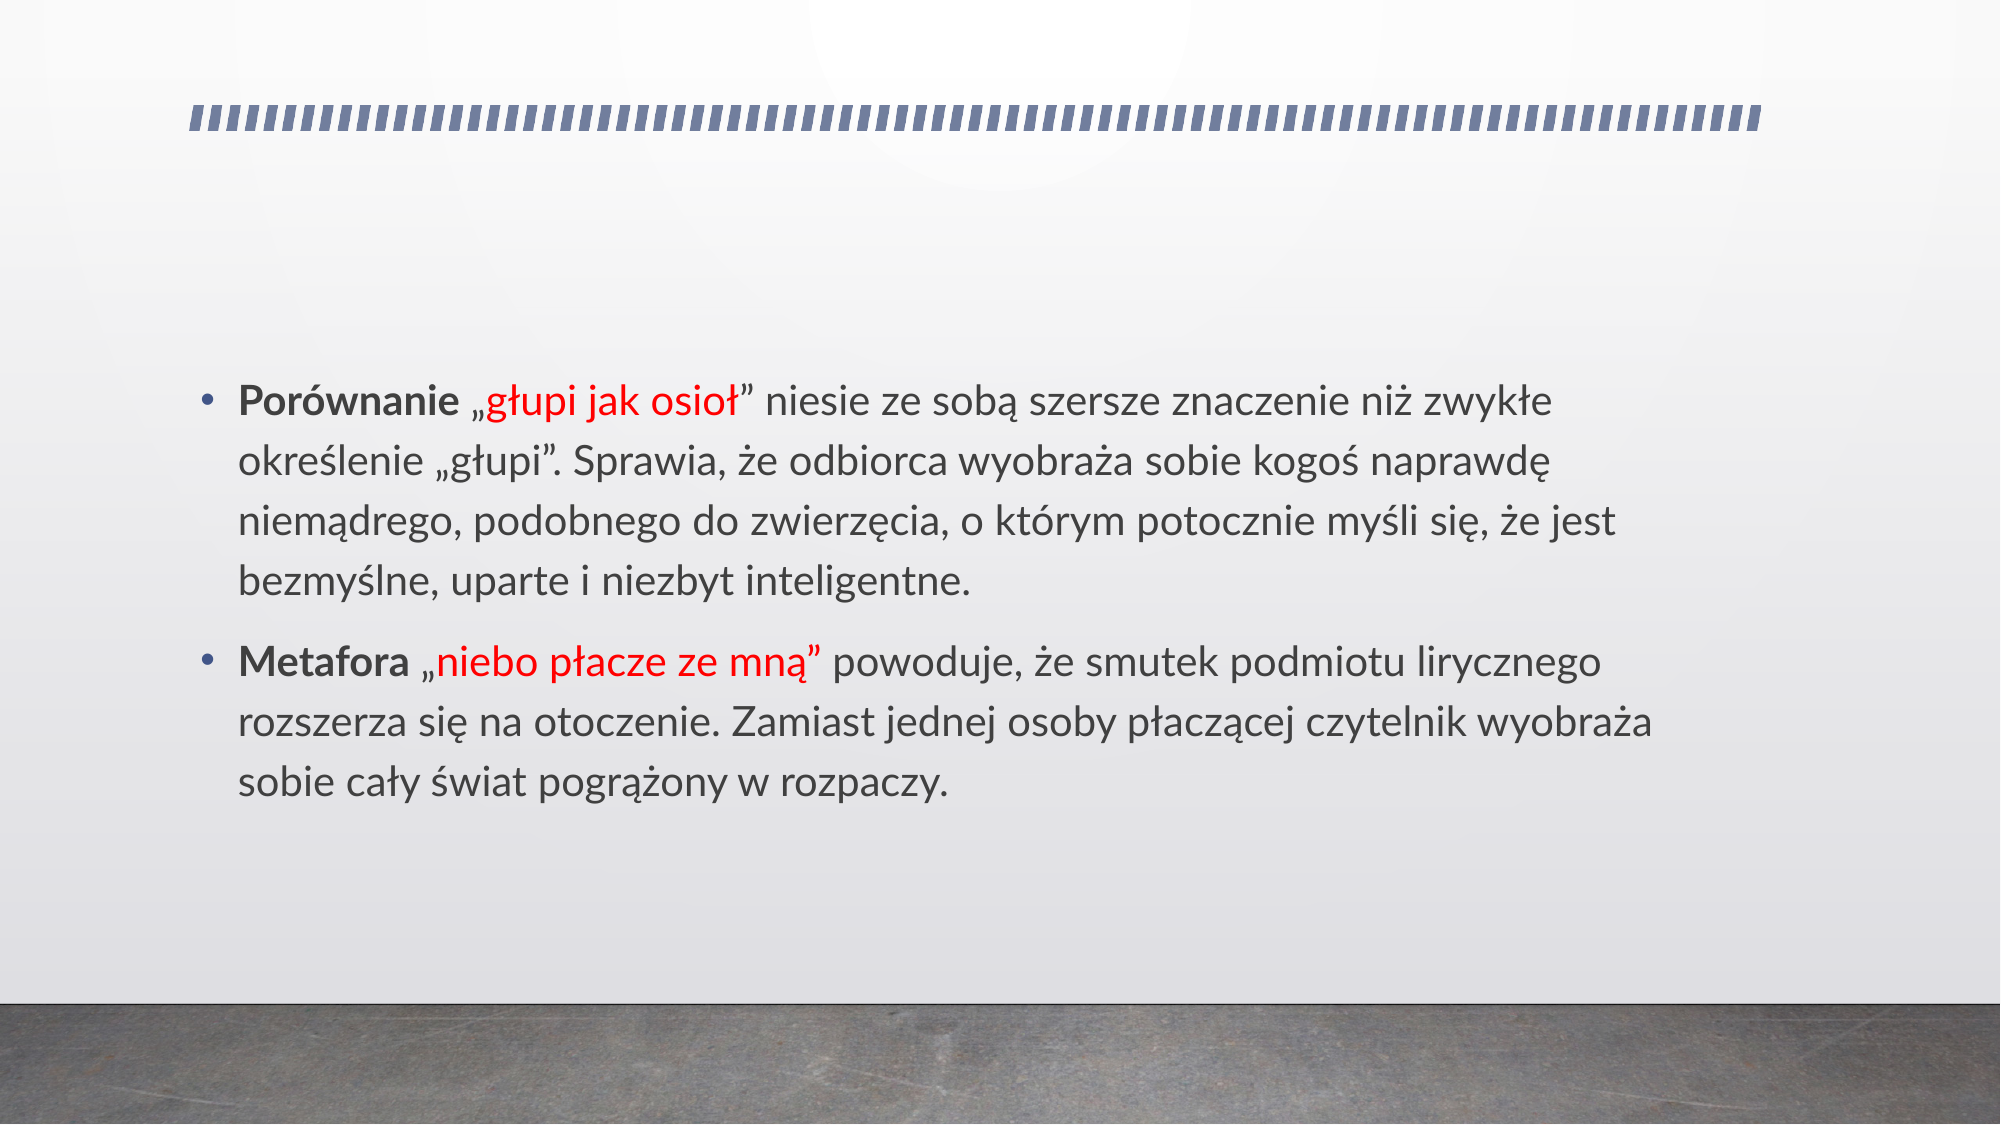

Porównanie „głupi jak osioł” niesie ze sobą szersze znaczenie niż zwykłe określenie „głupi”. Sprawia, że odbiorca wyobraża sobie kogoś naprawdę niemądrego, podobnego do zwierzęcia, o którym potocznie myśli się, że jest bezmyślne, uparte i niezbyt inteligentne.
Metafora „niebo płacze ze mną” powoduje, że smutek podmiotu lirycznego rozszerza się na otoczenie. Zamiast jednej osoby płaczącej czytelnik wyobraża sobie cały świat pogrążony w rozpaczy.